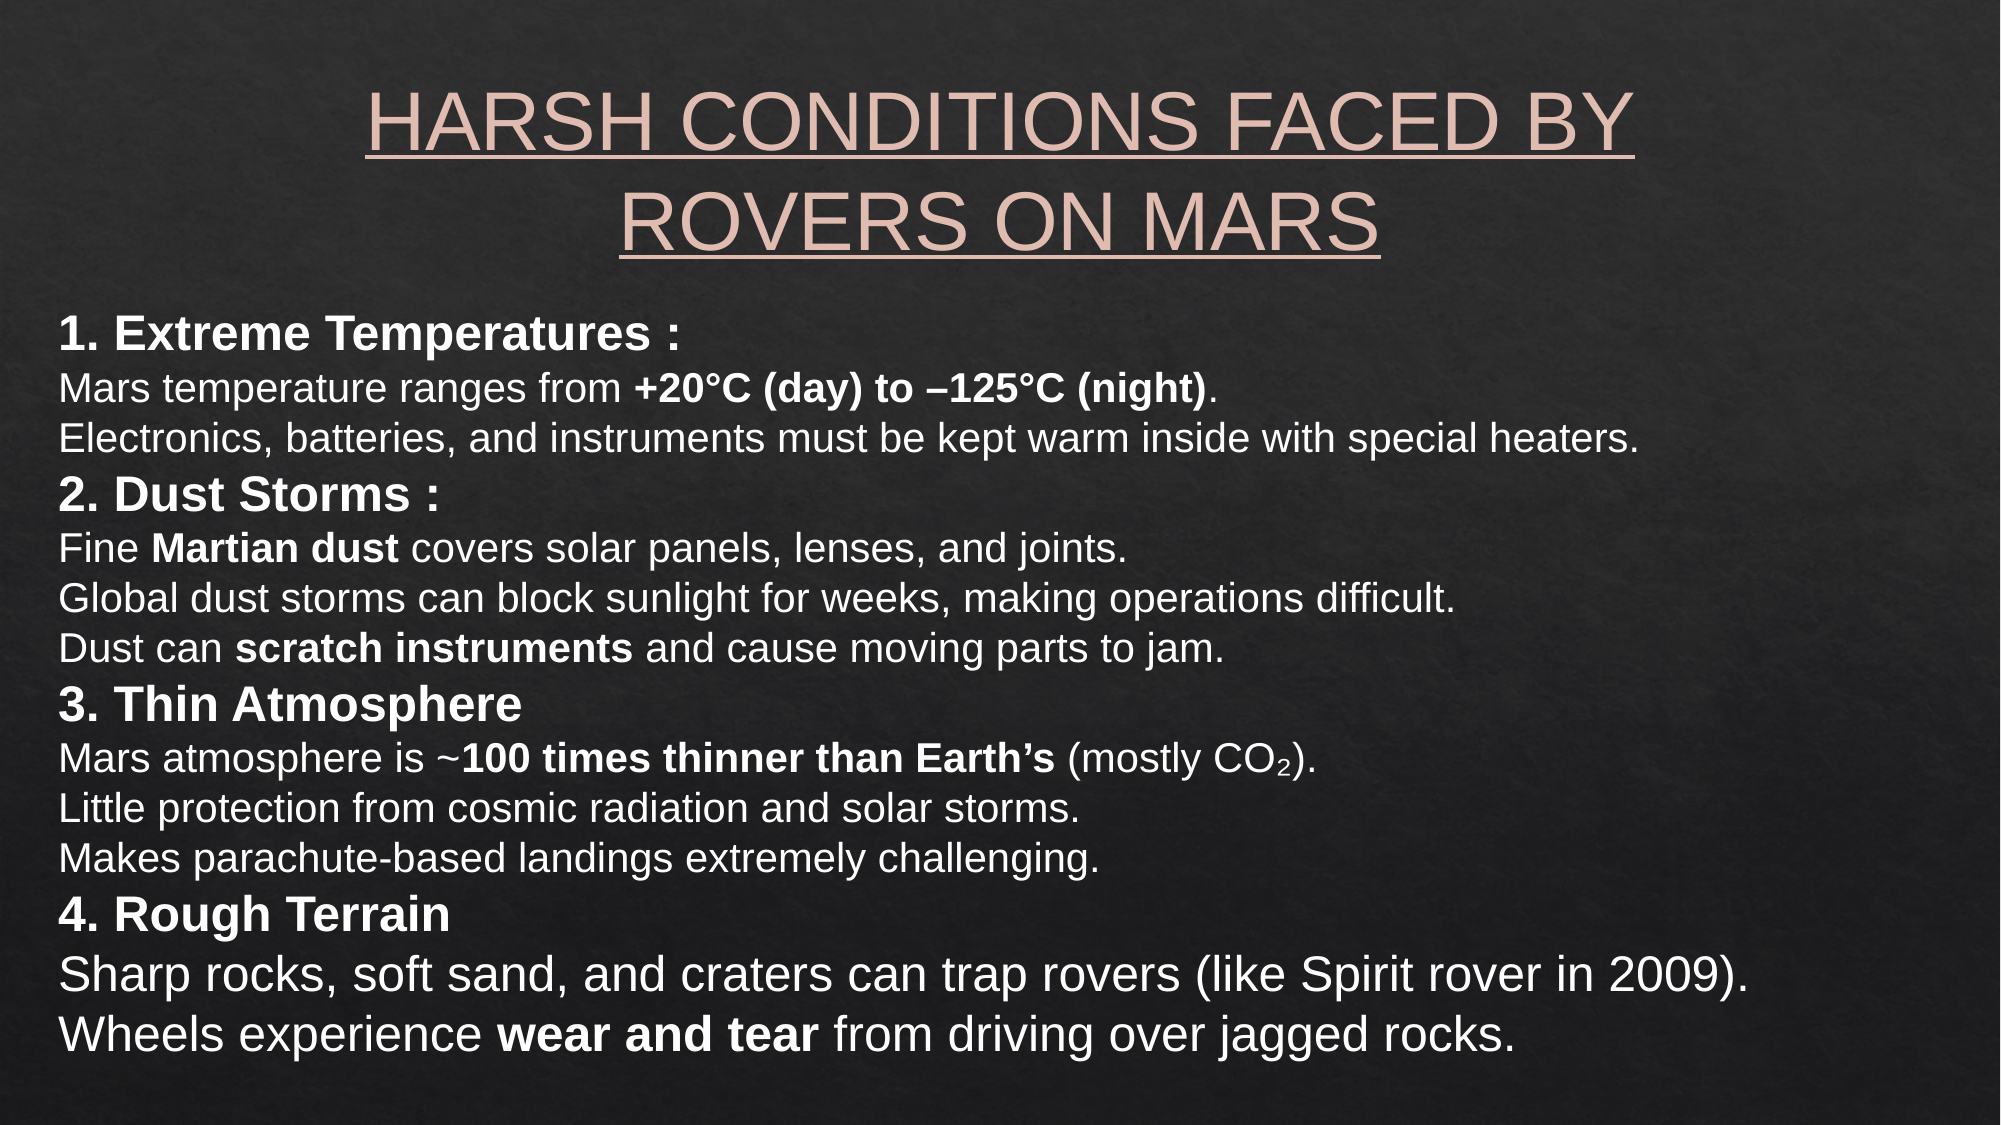

HARSH CONDITIONS FACED BY ROVERS ON MARS
1. Extreme Temperatures :
Mars temperature ranges from +20°C (day) to –125°C (night).
Electronics, batteries, and instruments must be kept warm inside with special heaters.
2. Dust Storms :
Fine Martian dust covers solar panels, lenses, and joints.
Global dust storms can block sunlight for weeks, making operations difficult.
Dust can scratch instruments and cause moving parts to jam.
3. Thin Atmosphere
Mars atmosphere is ~100 times thinner than Earth’s (mostly CO₂).
Little protection from cosmic radiation and solar storms.
Makes parachute-based landings extremely challenging.
4. Rough Terrain
Sharp rocks, soft sand, and craters can trap rovers (like Spirit rover in 2009).
Wheels experience wear and tear from driving over jagged rocks.